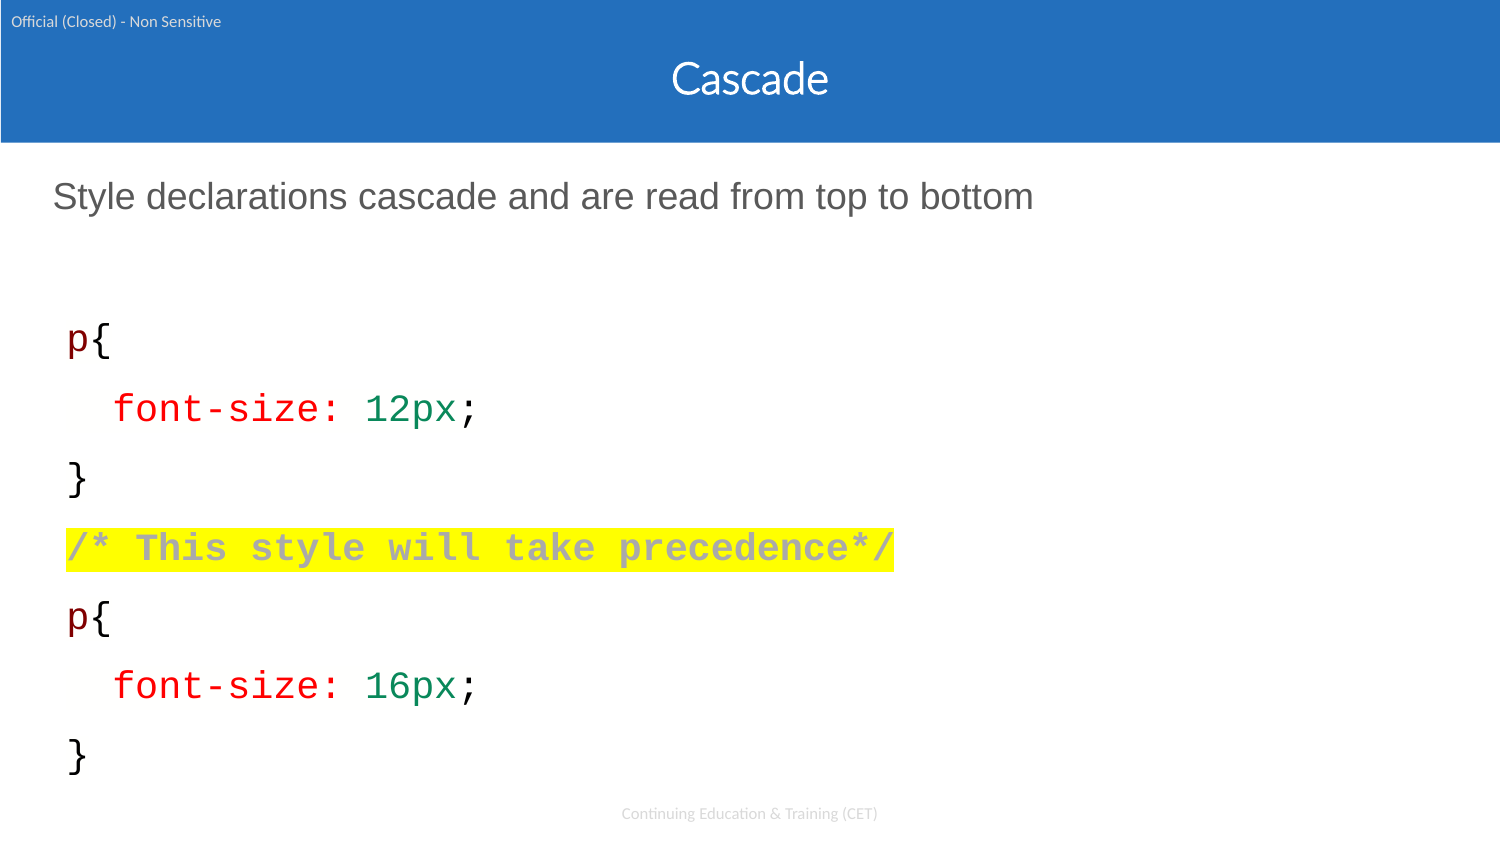

Official (Closed) - Non Sensitive

Cascade
Style declarations cascade and are read from top to bottom
p{
  font-size: 12px;
}
/* This style will take precedence*/
p{
  font-size: 16px;
}
Continuing Education & Training (CET)